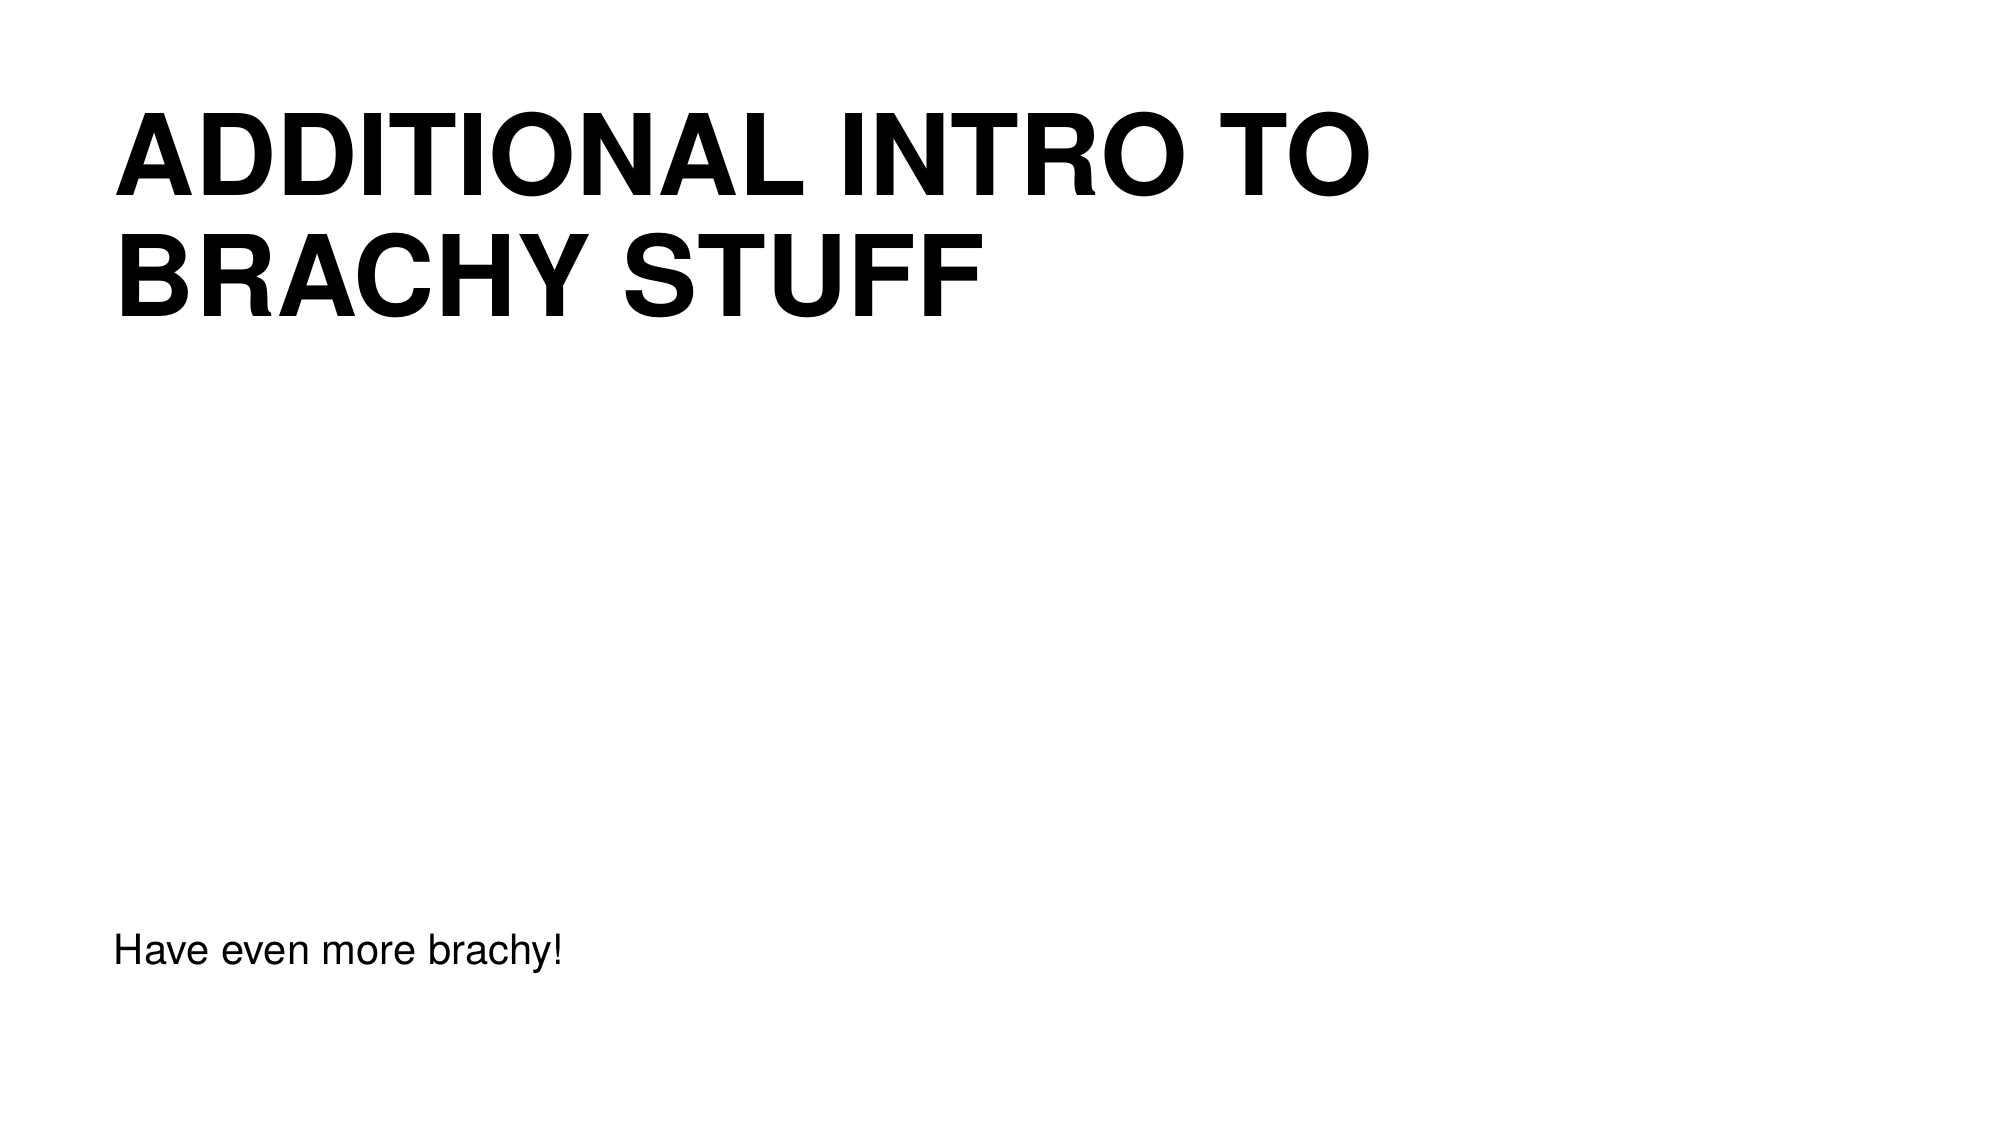

# Additional Intro To Brachy Stuff
Have even more brachy!